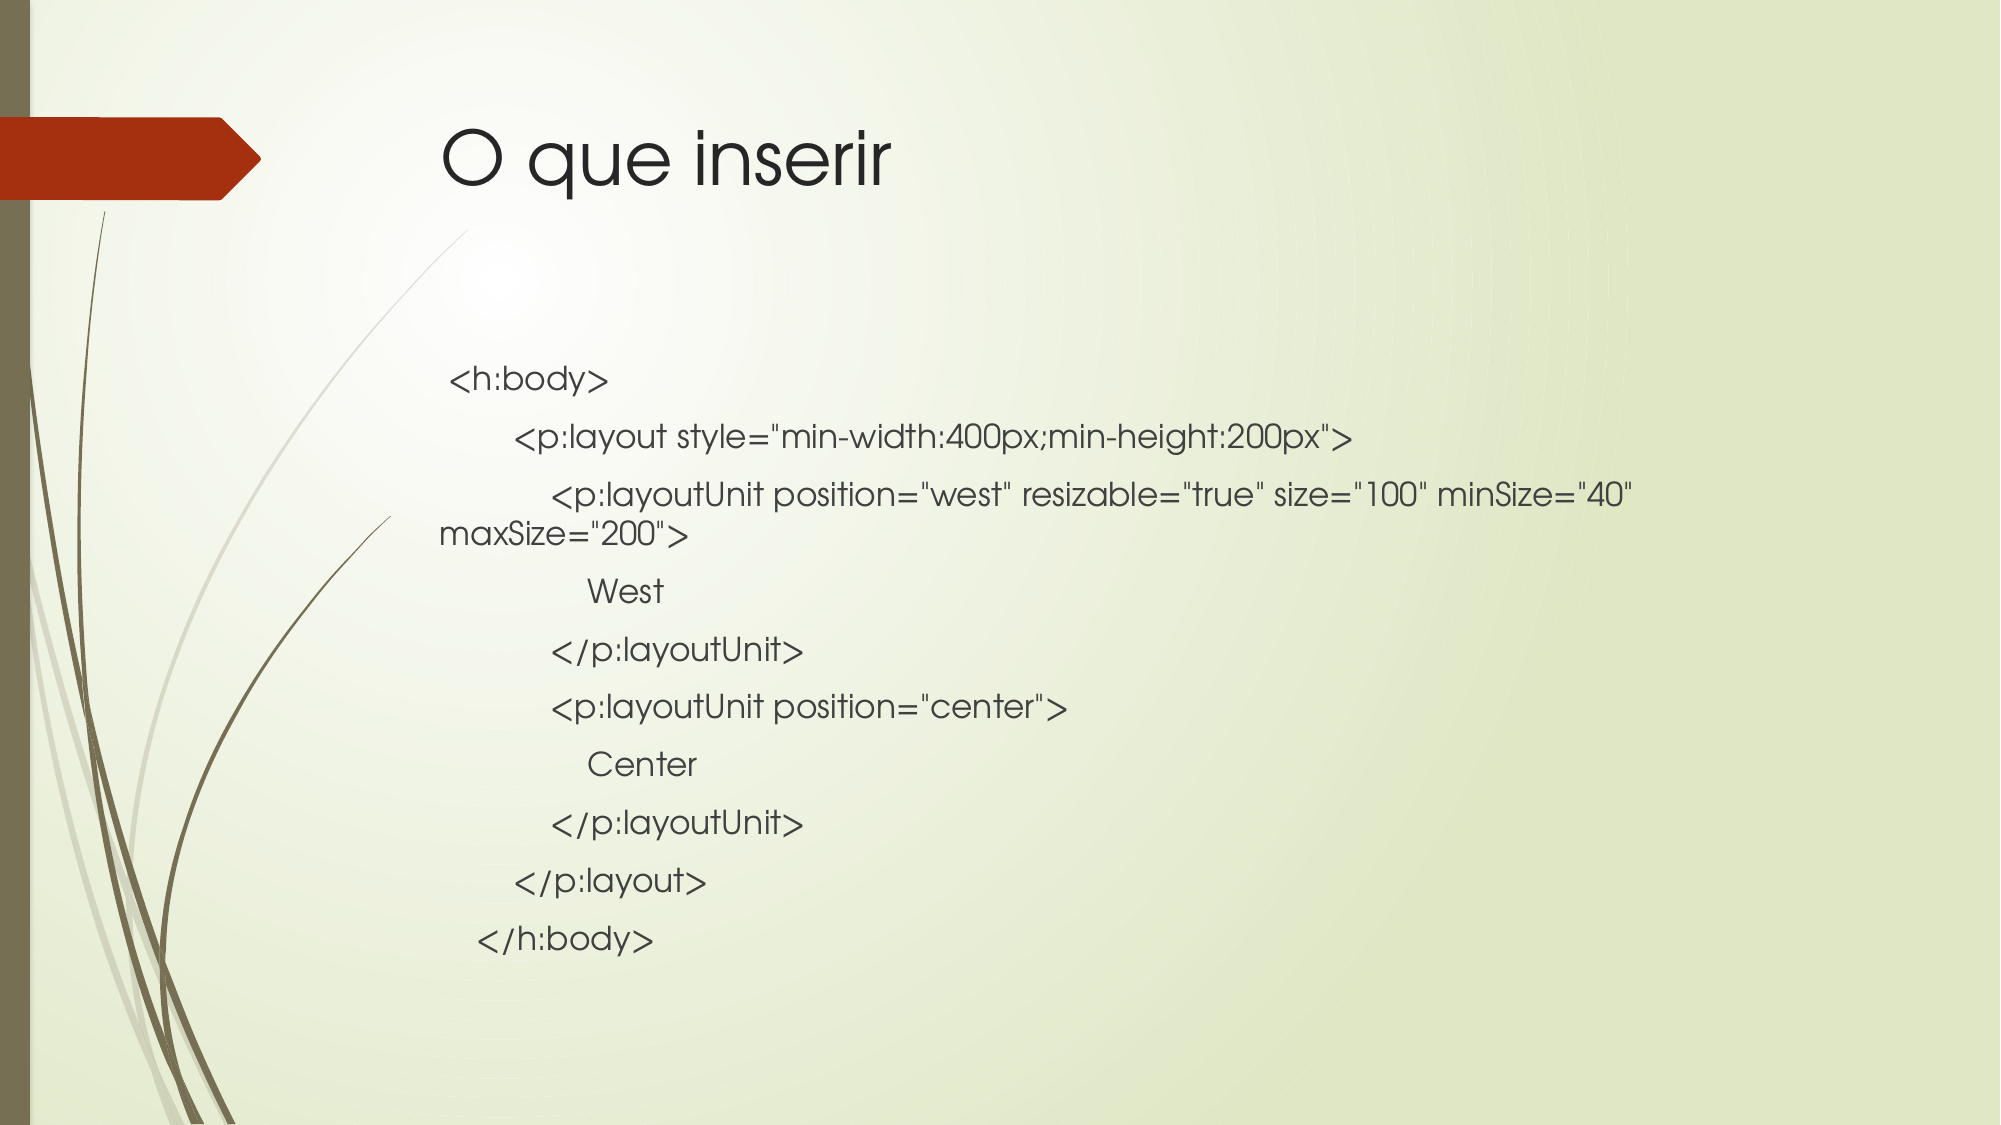

# O que inserir
 <h:body>
        <p:layout style="min-width:400px;min-height:200px">
            <p:layoutUnit position="west" resizable="true" size="100" minSize="40" maxSize="200">
                West
            </p:layoutUnit>
            <p:layoutUnit position="center">
                Center
            </p:layoutUnit>
        </p:layout>
    </h:body>